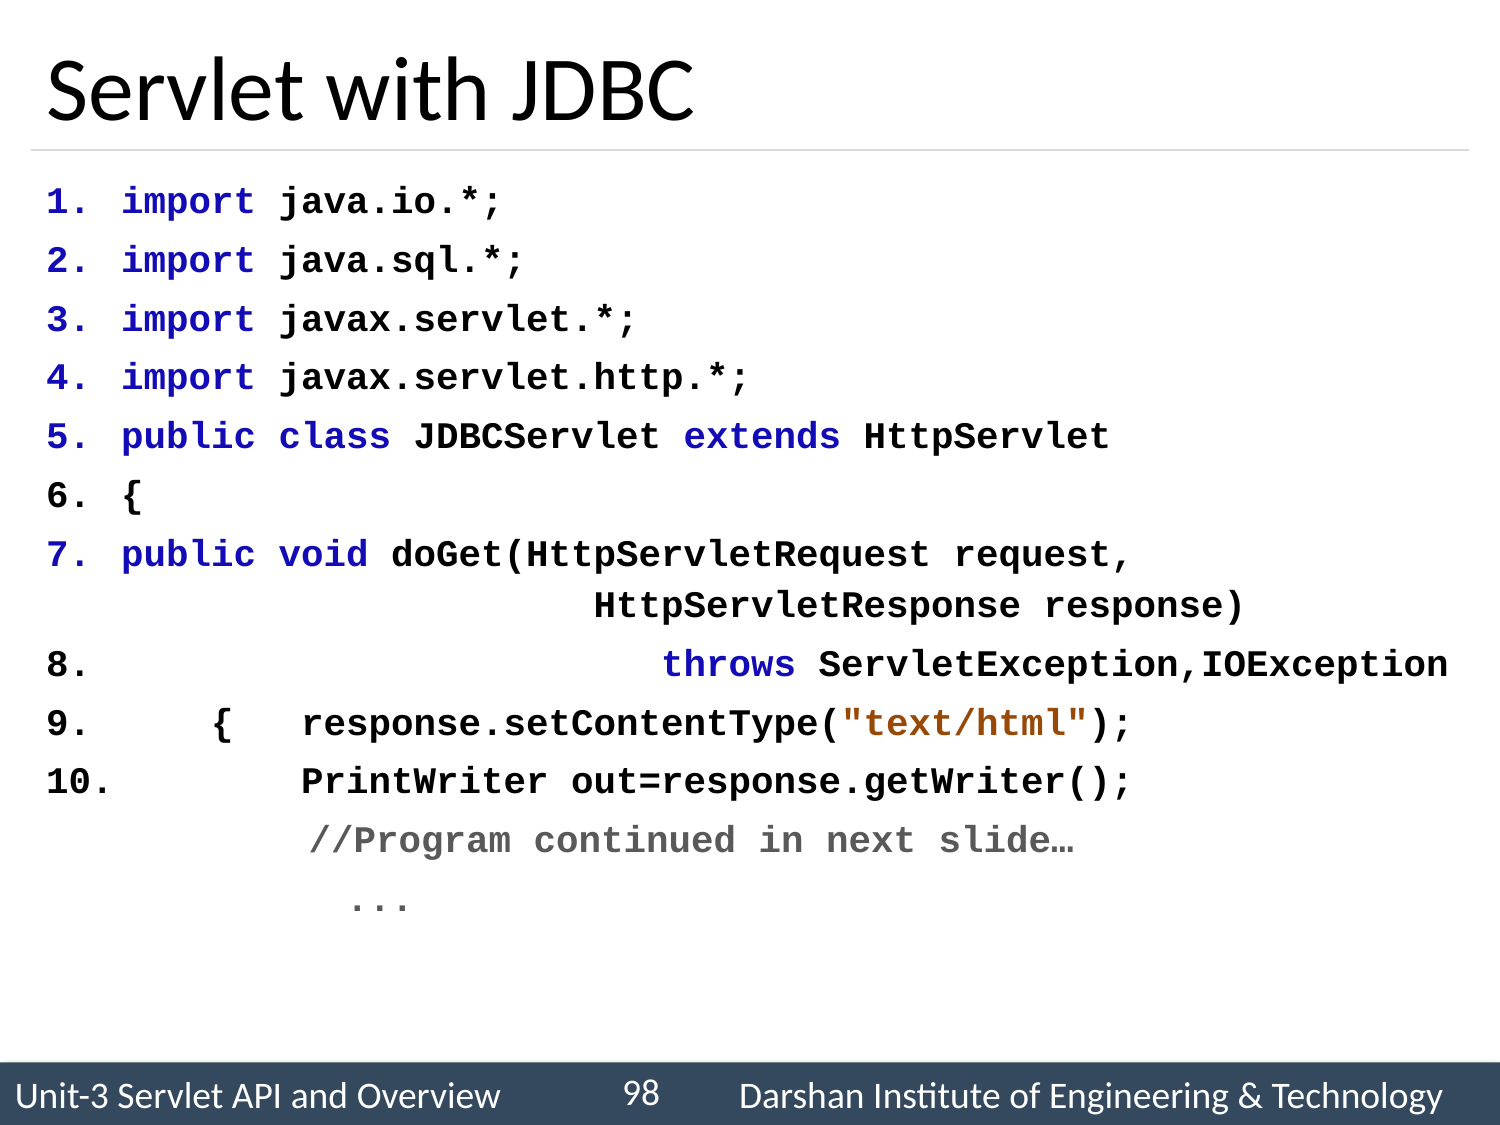

# Servlet with JDBC
import java.io.*;
import java.sql.*;
import javax.servlet.*;
import javax.servlet.http.*;
public class JDBCServlet extends HttpServlet
{
public void doGet(HttpServletRequest request, 					 HttpServletResponse response)
                        throws ServletException,IOException
    {   response.setContentType("text/html");
        PrintWriter out=response.getWriter();
	     //Program continued in next slide…
		...

98